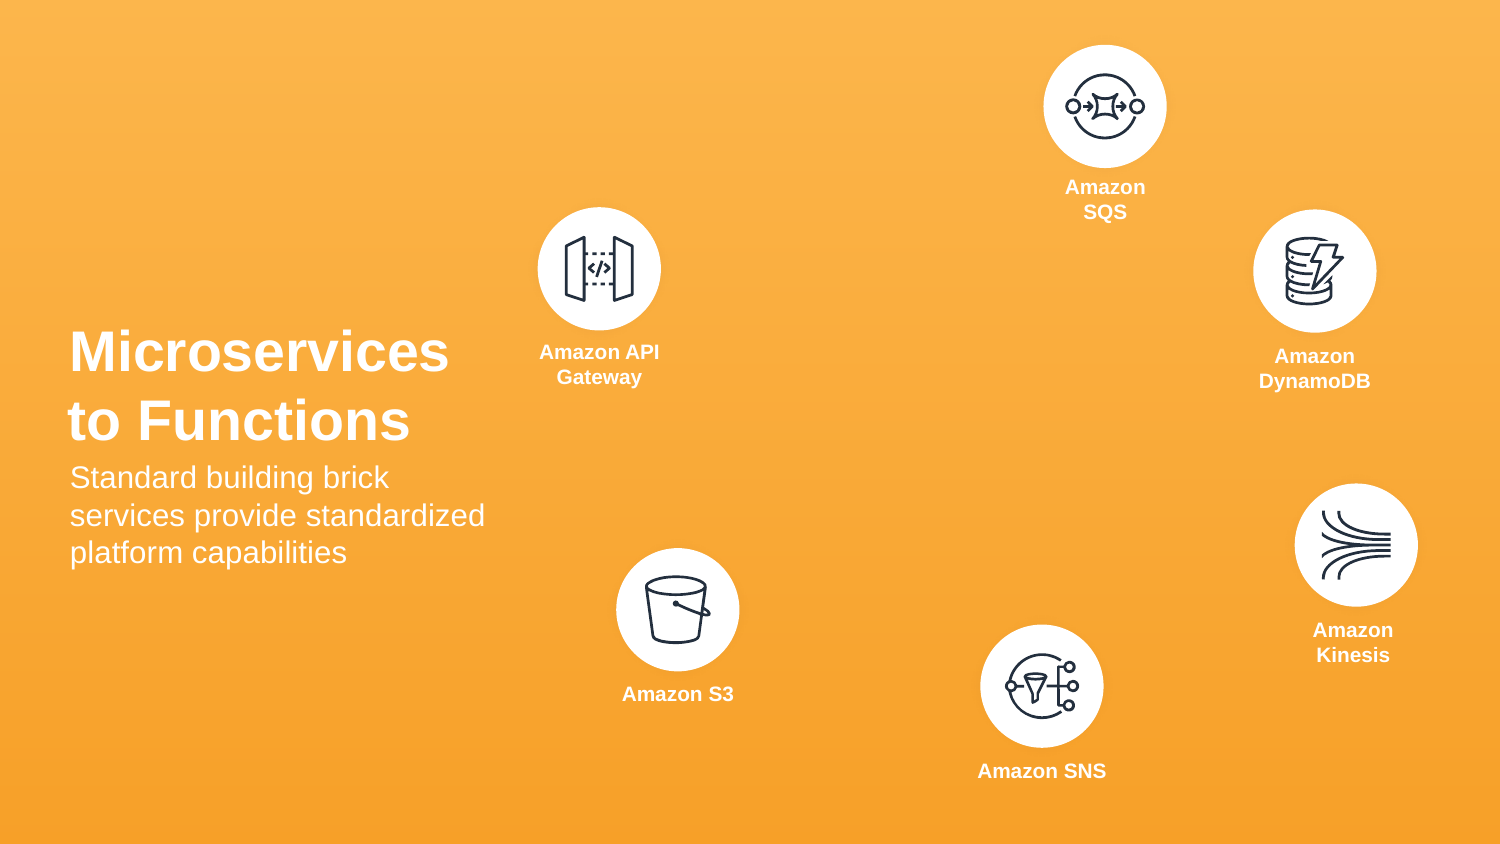

Amazon
SQS

Microservices
Amazon API Gateway
Amazon
DynamoDB
to Functions
Standard building brick services provide standardized platform capabilities

Amazon Kinesis
Amazon S3
Amazon SNS